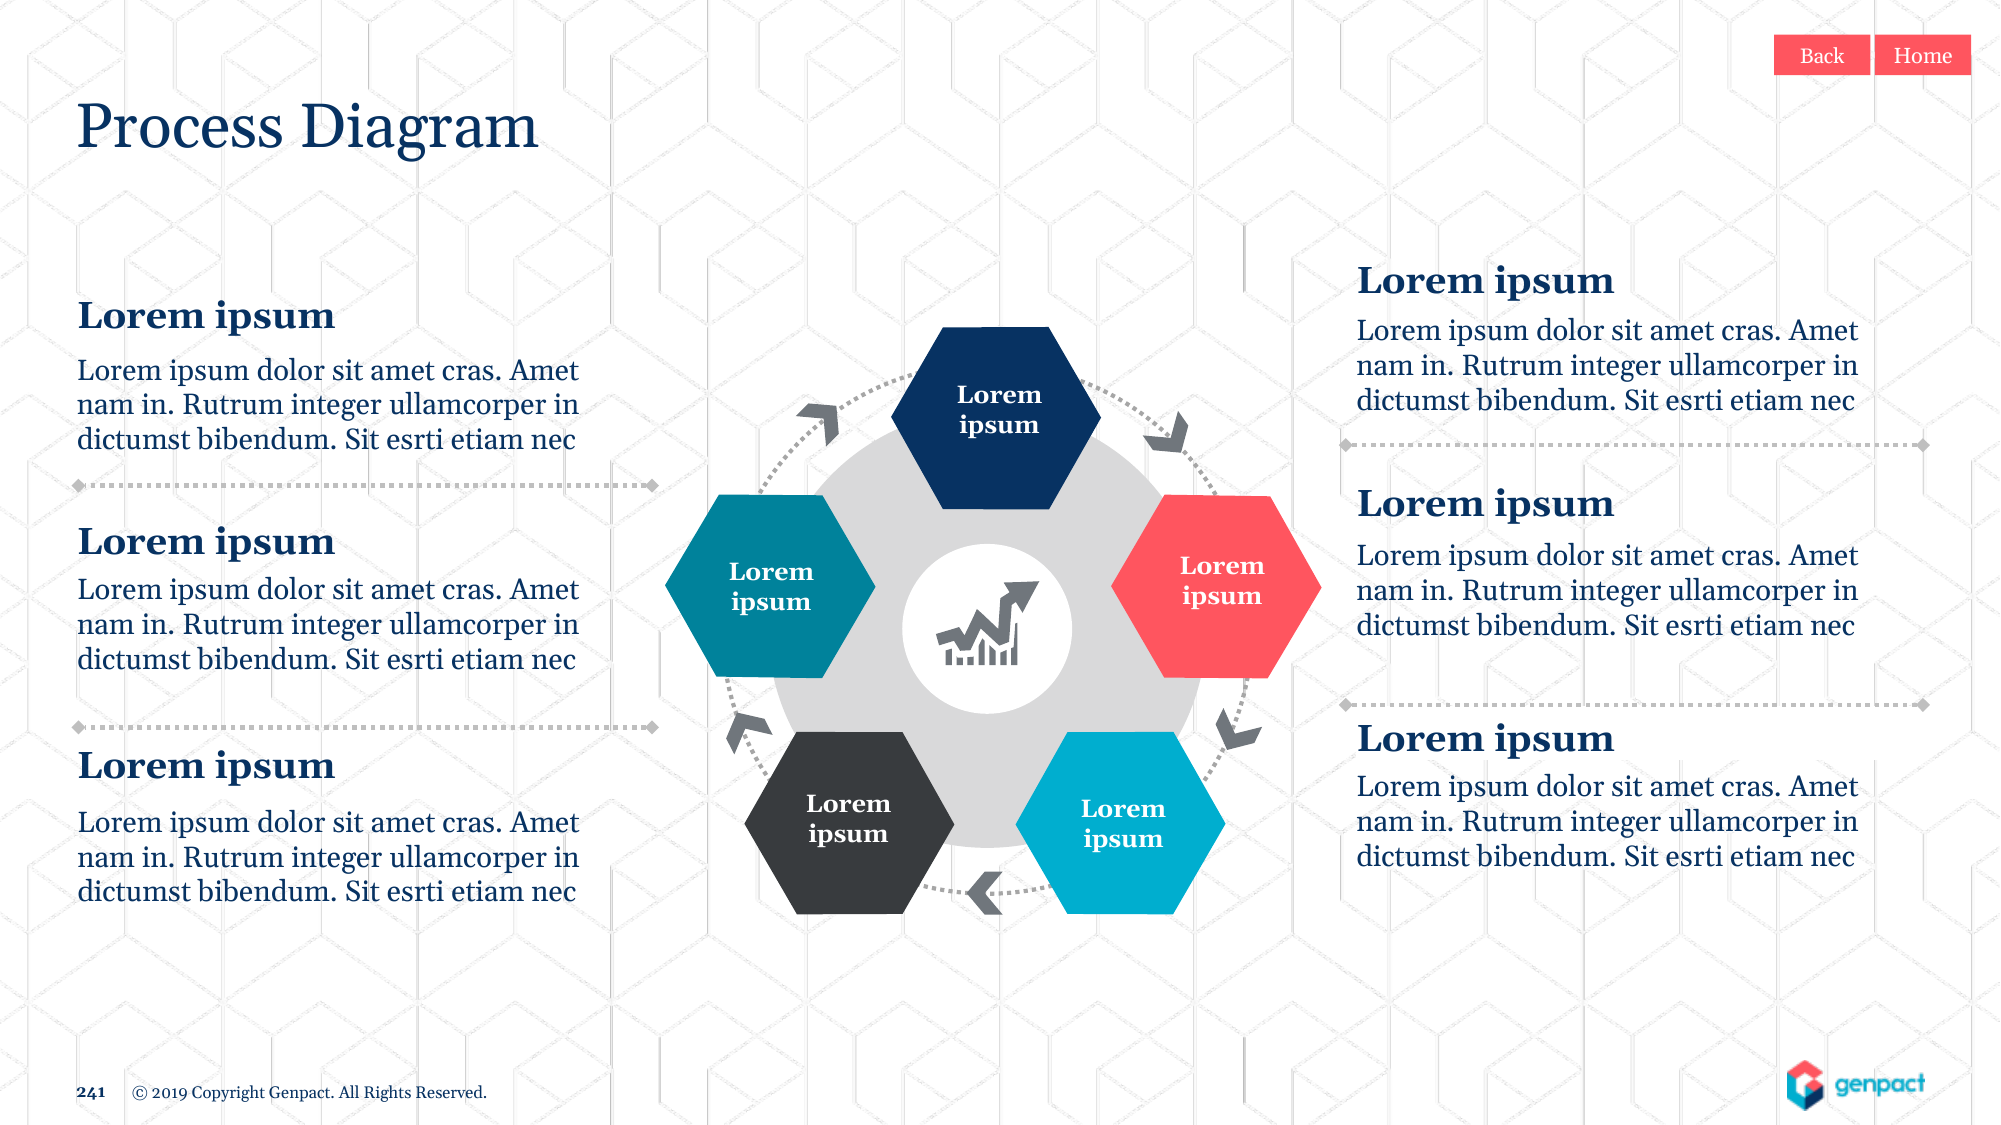

Back
Home
Process Diagram
Lorem ipsum
Lorem ipsum
Lorem ipsum dolor sit amet cras. Amet nam in. Rutrum integer ullamcorper in dictumst bibendum. Sit esrti etiam nec

Lorem ipsum dolor sit amet cras. Amet nam in. Rutrum integer ullamcorper in dictumst bibendum. Sit esrti etiam nec

Lorem ipsum

Lorem ipsum

Lorem ipsum
Lorem ipsum dolor sit amet cras. Amet nam in. Rutrum integer ullamcorper in dictumst bibendum. Sit esrti etiam nec
Lorem ipsum

Lorem ipsum
Lorem ipsum dolor sit amet cras. Amet nam in. Rutrum integer ullamcorper in dictumst bibendum. Sit esrti etiam nec

Lorem ipsum

Lorem ipsum
Lorem ipsum dolor sit amet cras. Amet nam in. Rutrum integer ullamcorper in dictumst bibendum. Sit esrti etiam nec

Lorem ipsum
Lorem ipsum
Lorem ipsum dolor sit amet cras. Amet nam in. Rutrum integer ullamcorper in dictumst bibendum. Sit esrti etiam nec